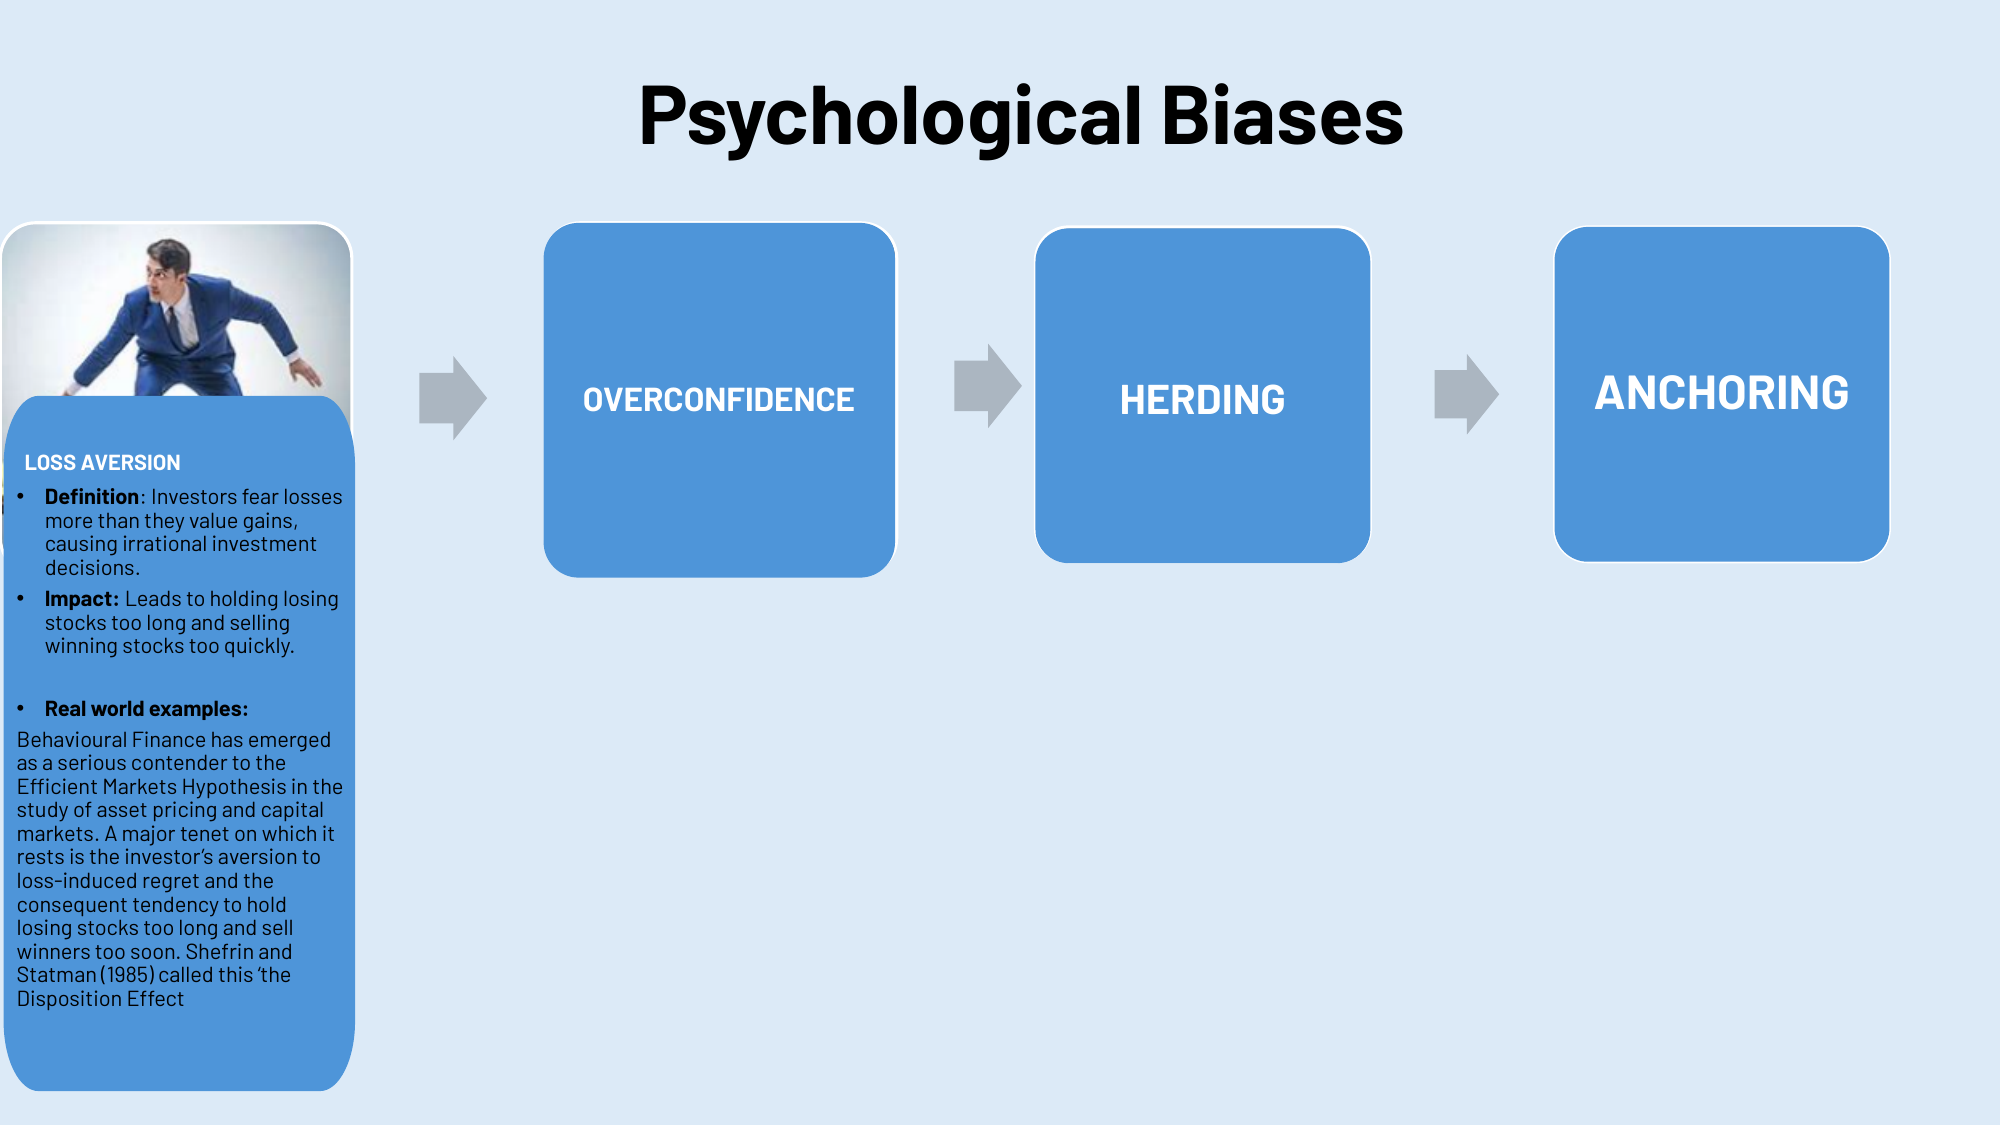

Psychological Biases

OVERCONFIDENCE

ANCHORING

HERDING
LOSS AVERSION

Definition: Investors fear losses more than they value gains, causing irrational investment decisions.
Impact: Leads to holding losing stocks too long and selling winning stocks too quickly.

Real world examples:
Behavioural Finance has emerged as a serious contender to the Efficient Markets Hypothesis in the study of asset pricing and capital markets. A major tenet on which it rests is the investor’s aversion to loss-induced regret and the consequent tendency to hold losing stocks too long and sell winners too soon. Shefrin and Statman (1985) called this ‘the Disposition Effect